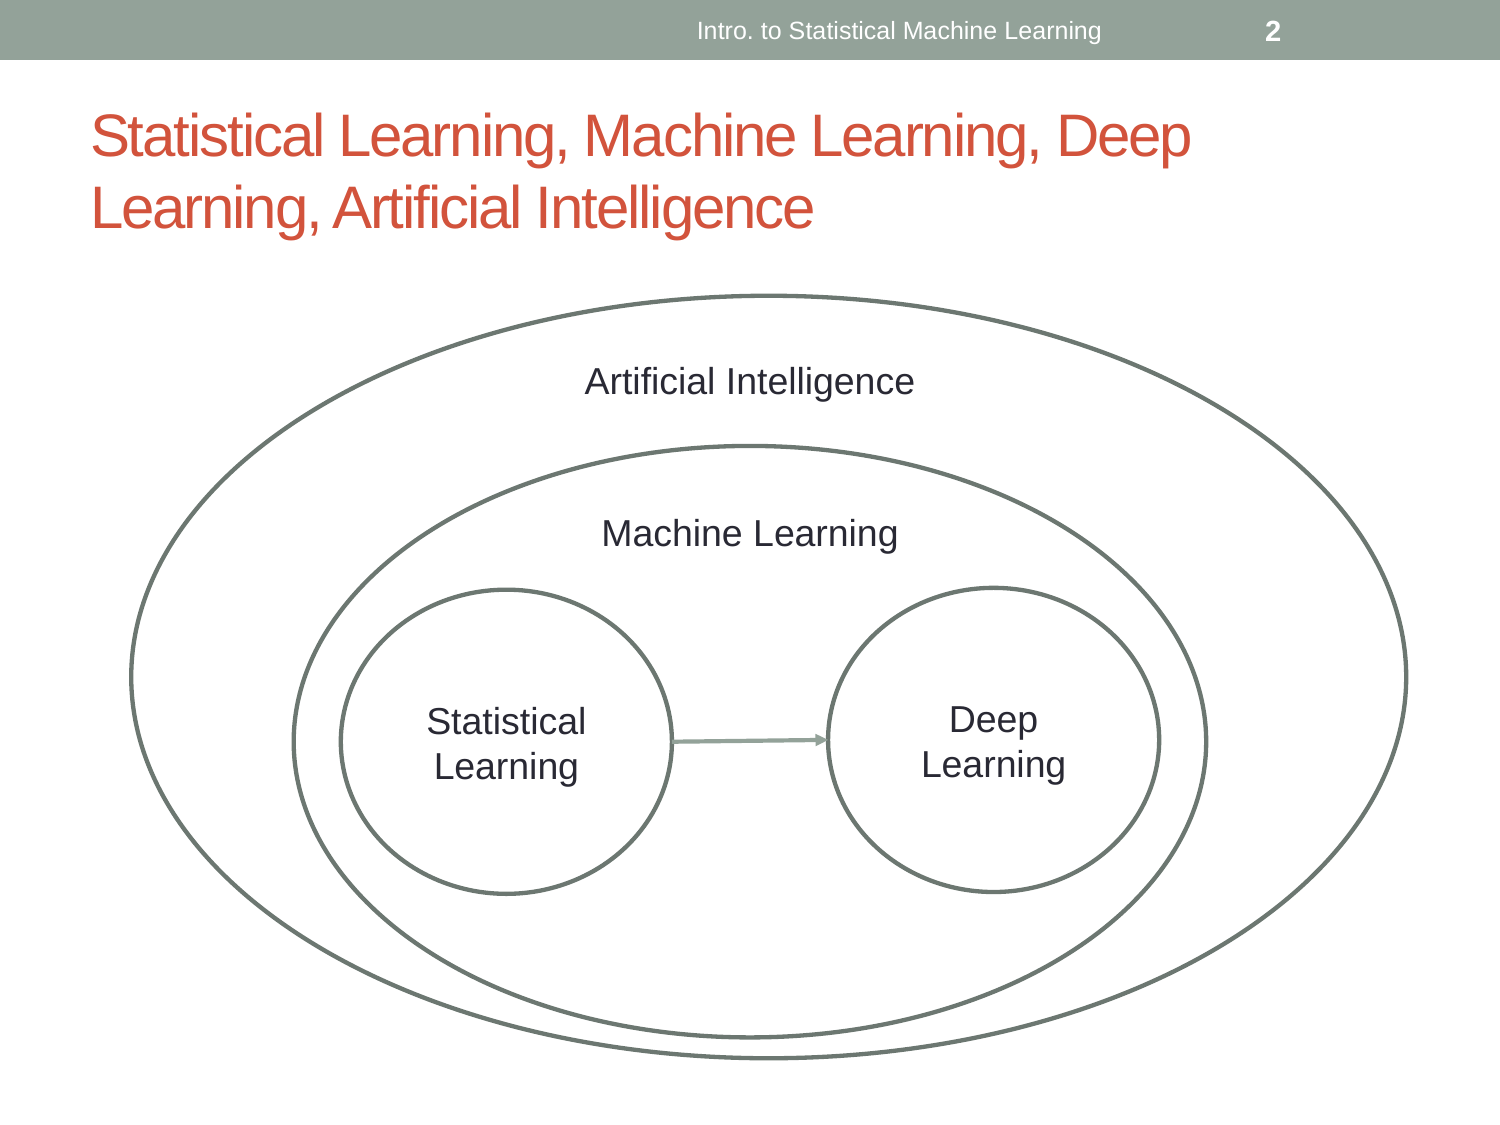

Intro. to Statistical Machine Learning
2
# Statistical Learning, Machine Learning, Deep Learning, Artificial Intelligence

Artificial Intelligence

Machine Learning
Deep Learning
Statistical Learning